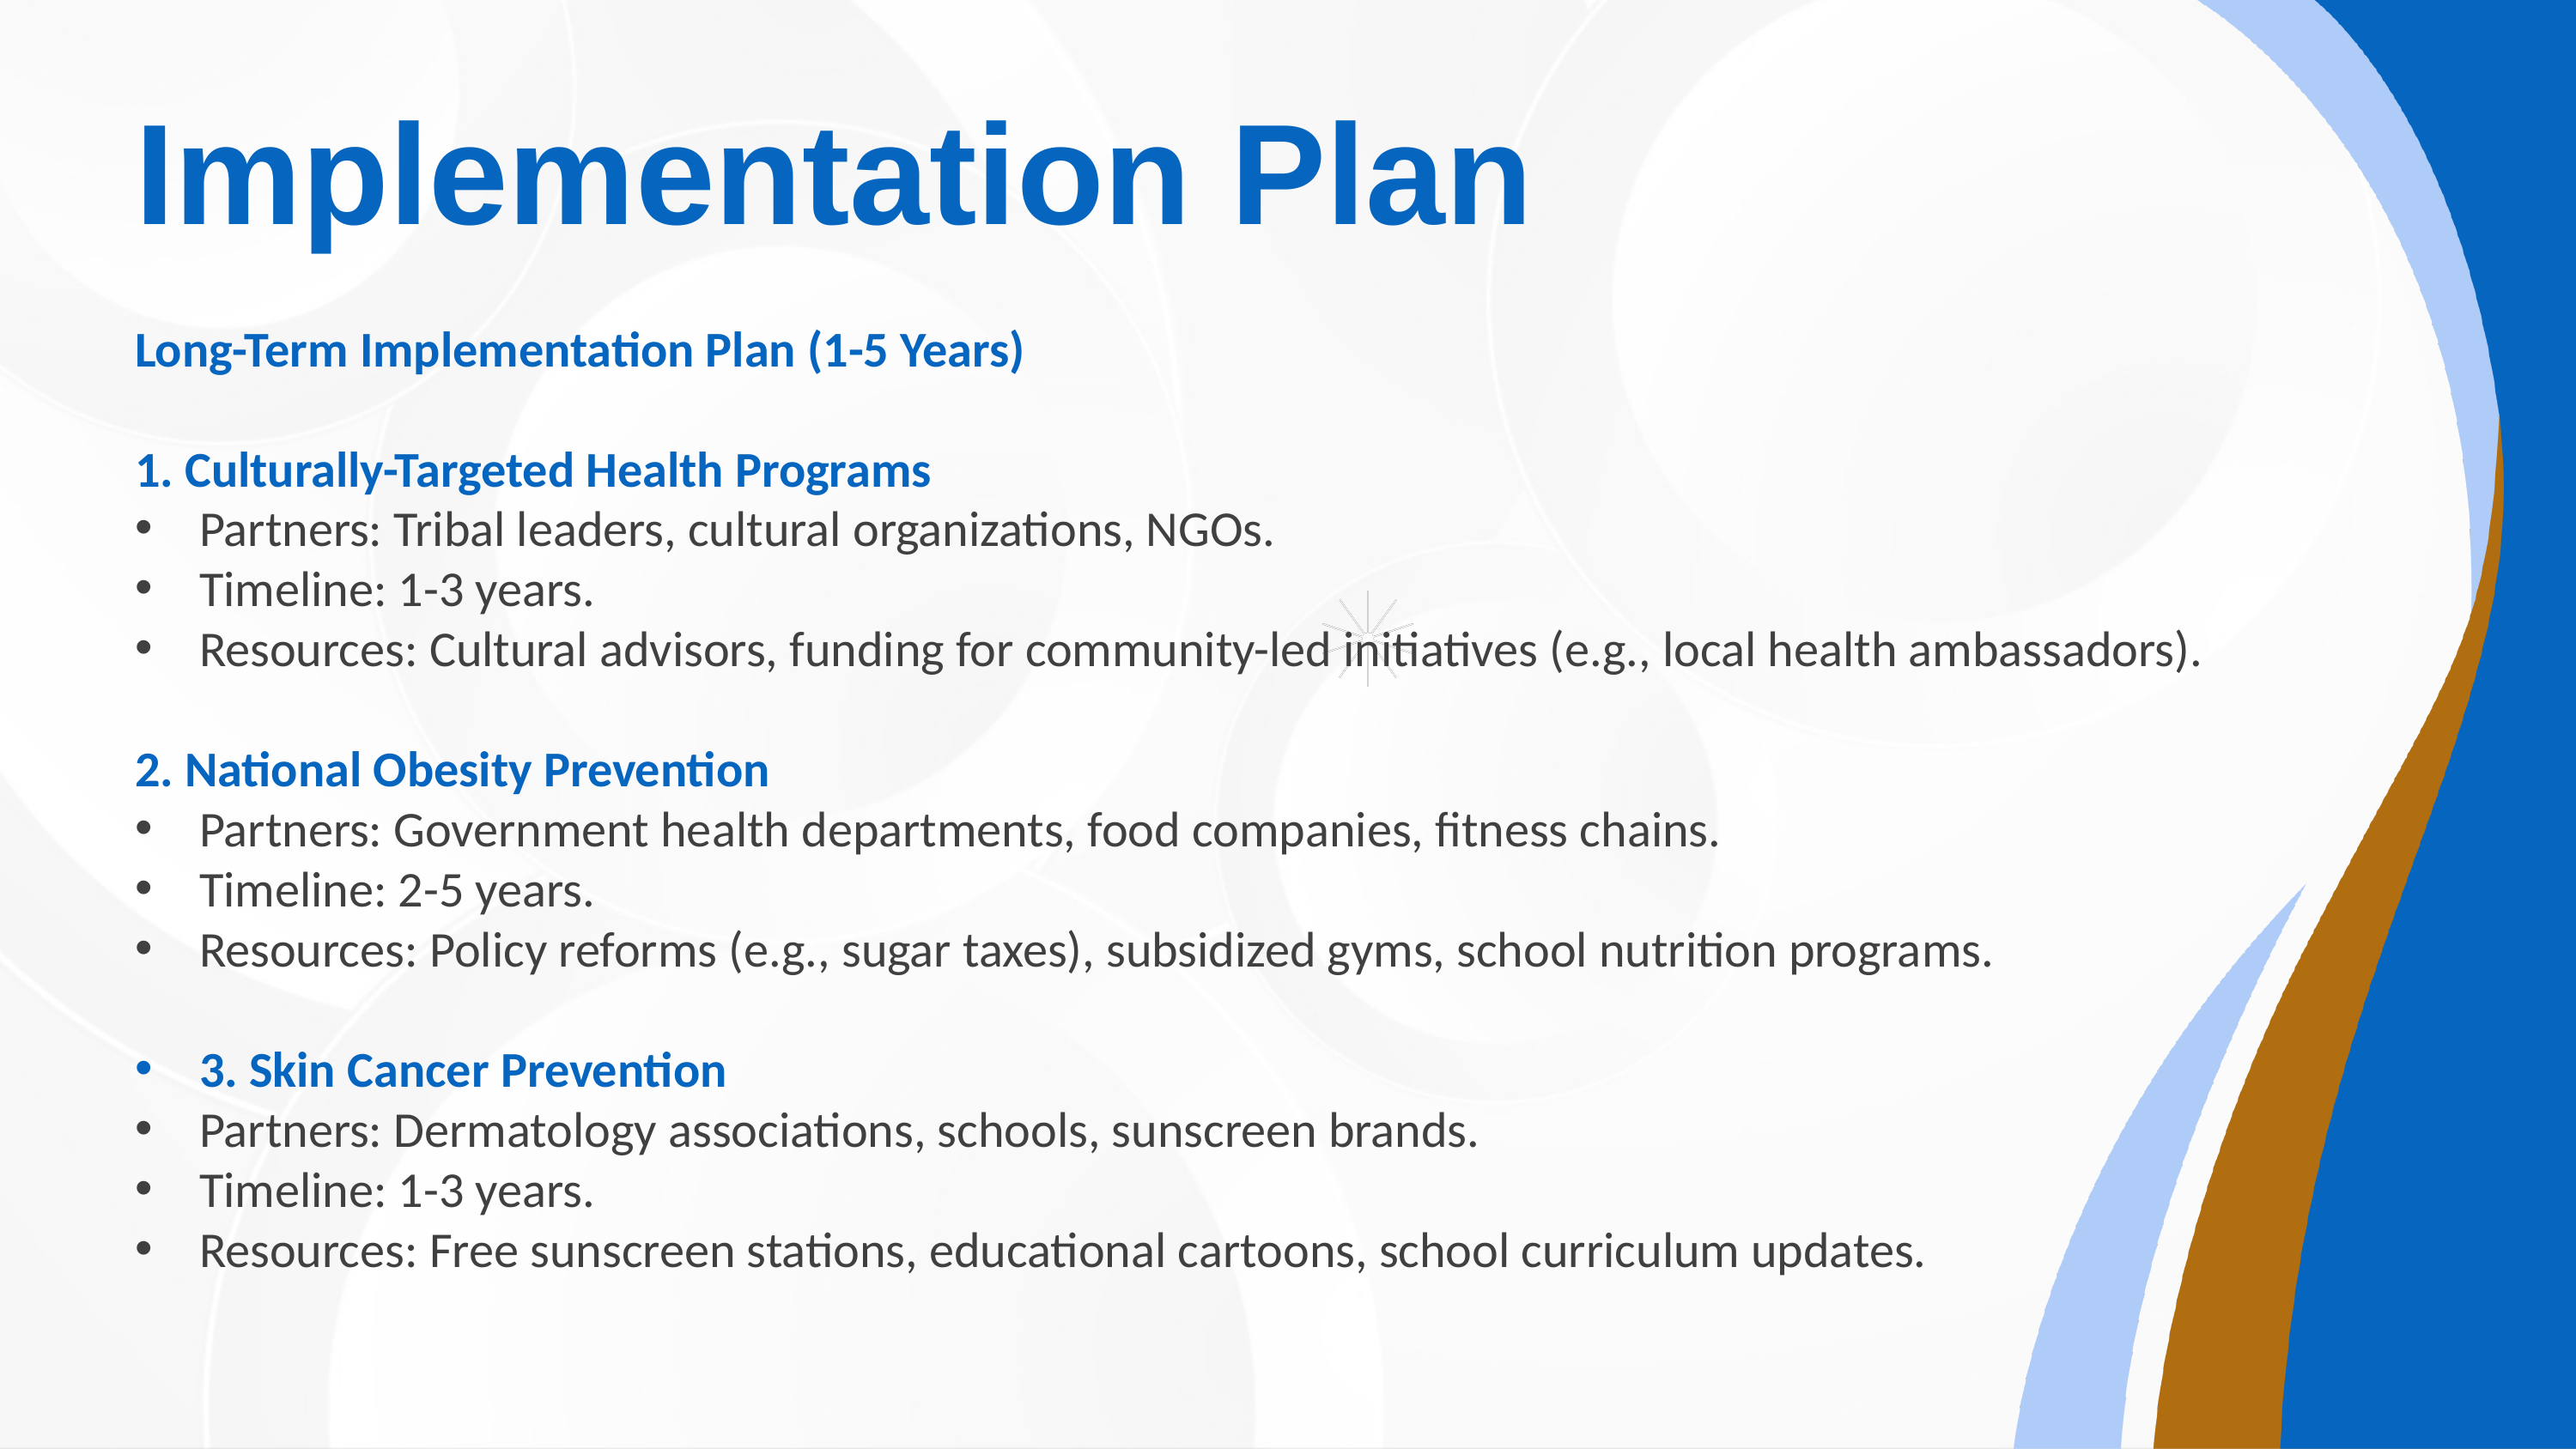

Implementation Plan
Long-Term Implementation Plan (1-5 Years)
1. Culturally-Targeted Health Programs
Partners: Tribal leaders, cultural organizations, NGOs.
Timeline: 1-3 years.
Resources: Cultural advisors, funding for community-led initiatives (e.g., local health ambassadors).

2. National Obesity Prevention
Partners: Government health departments, food companies, fitness chains.
Timeline: 2-5 years.
Resources: Policy reforms (e.g., sugar taxes), subsidized gyms, school nutrition programs.

3. Skin Cancer Prevention
Partners: Dermatology associations, schools, sunscreen brands.
Timeline: 1-3 years.
Resources: Free sunscreen stations, educational cartoons, school curriculum updates.